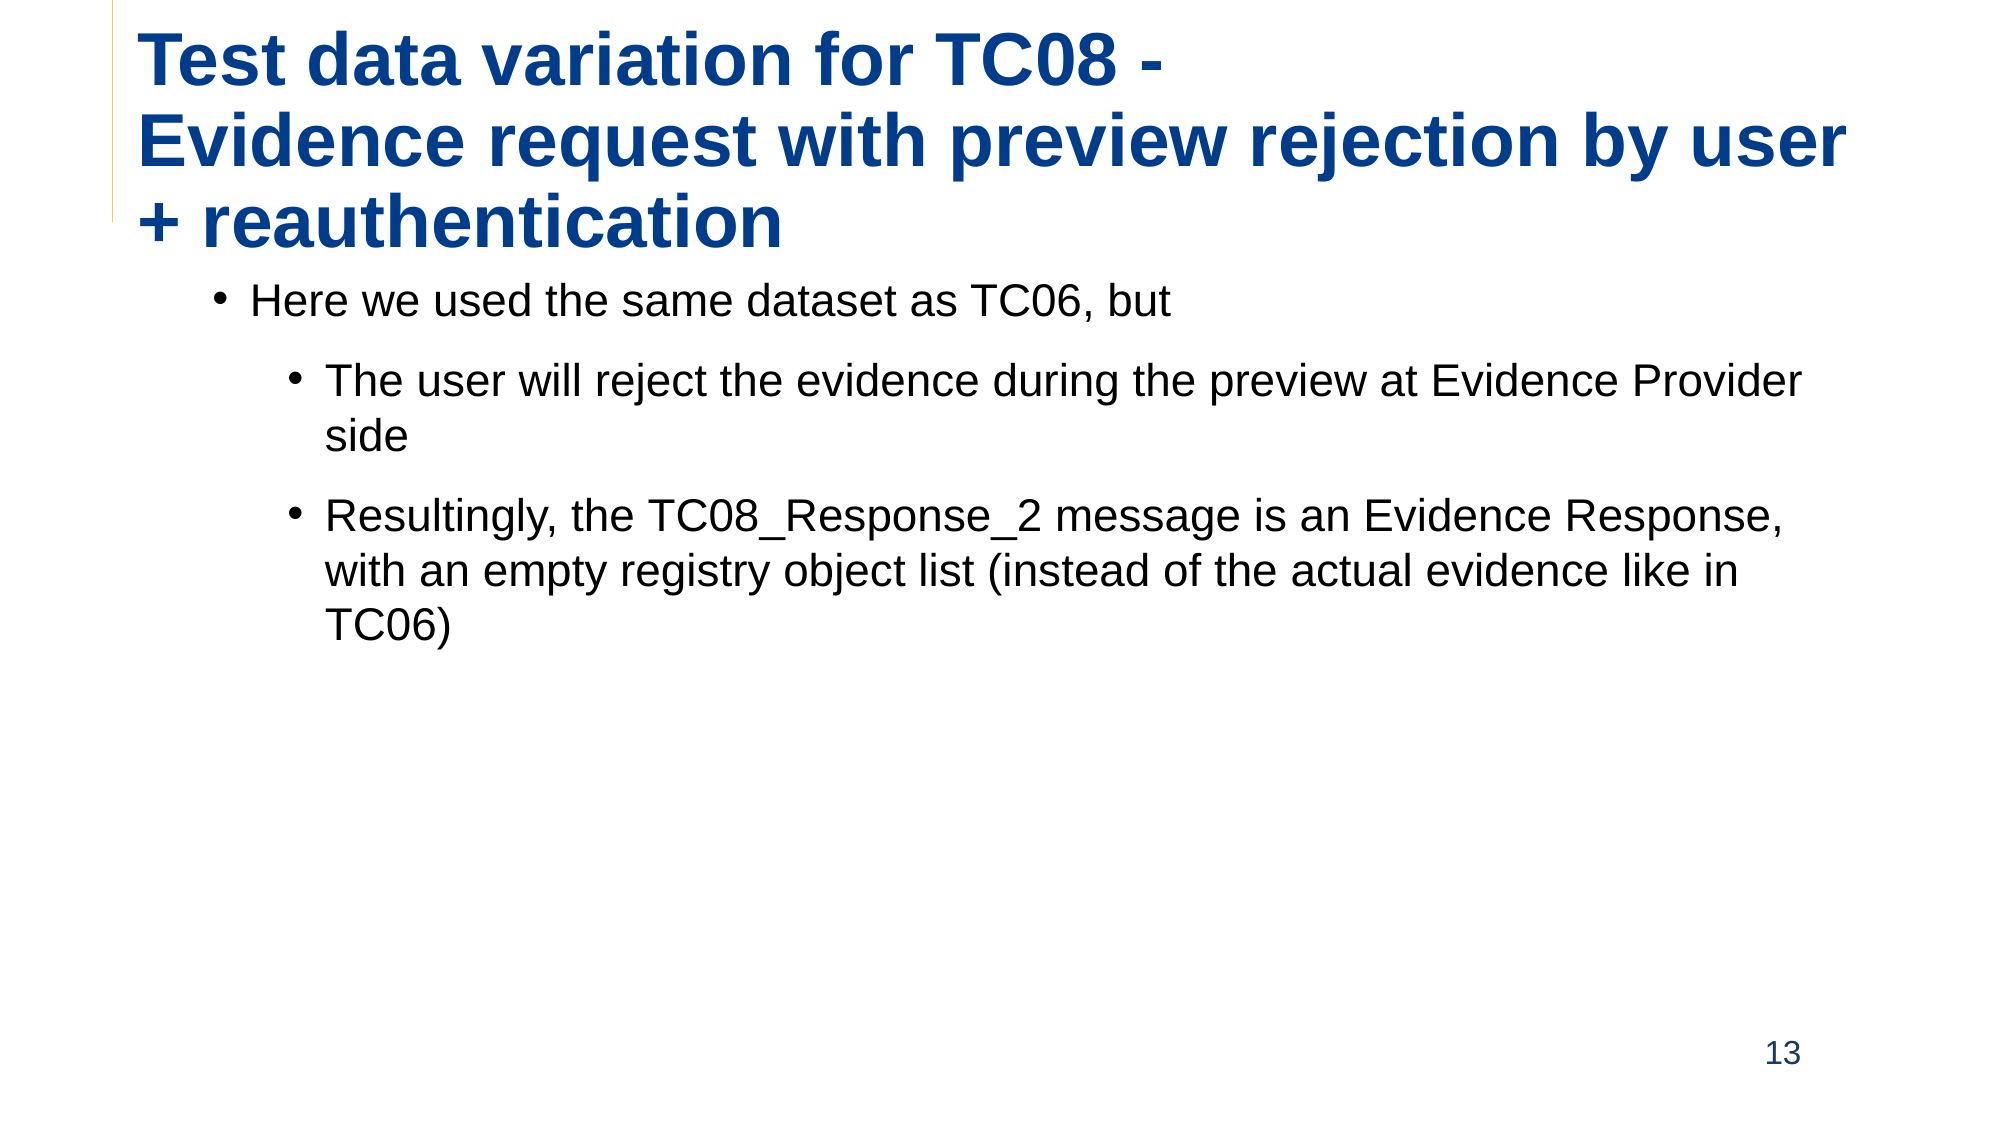

# Test data variation for TC08 - Evidence request with preview rejection by user + reauthentication
Here we used the same dataset as TC06, but
The user will reject the evidence during the preview at Evidence Provider side
Resultingly, the TC08_Response_2 message is an Evidence Response, with an empty registry object list (instead of the actual evidence like in TC06)

13